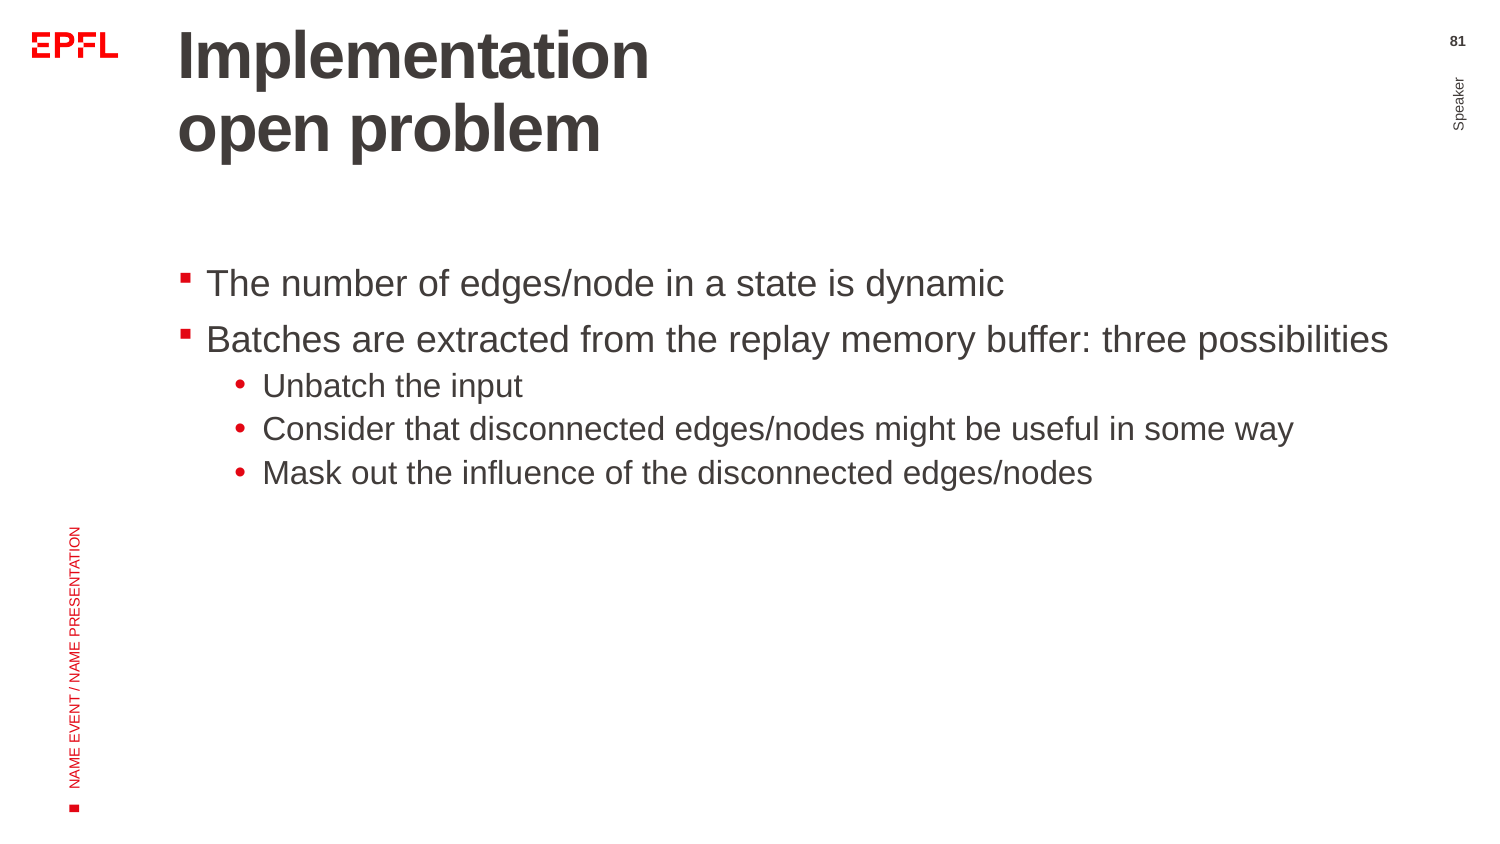

# Implementation open problem
81
The number of edges/node in a state is dynamic
Batches are extracted from the replay memory buffer: three possibilities
Unbatch the input
Consider that disconnected edges/nodes might be useful in some way
Mask out the influence of the disconnected edges/nodes
Speaker
NAME EVENT / NAME PRESENTATION